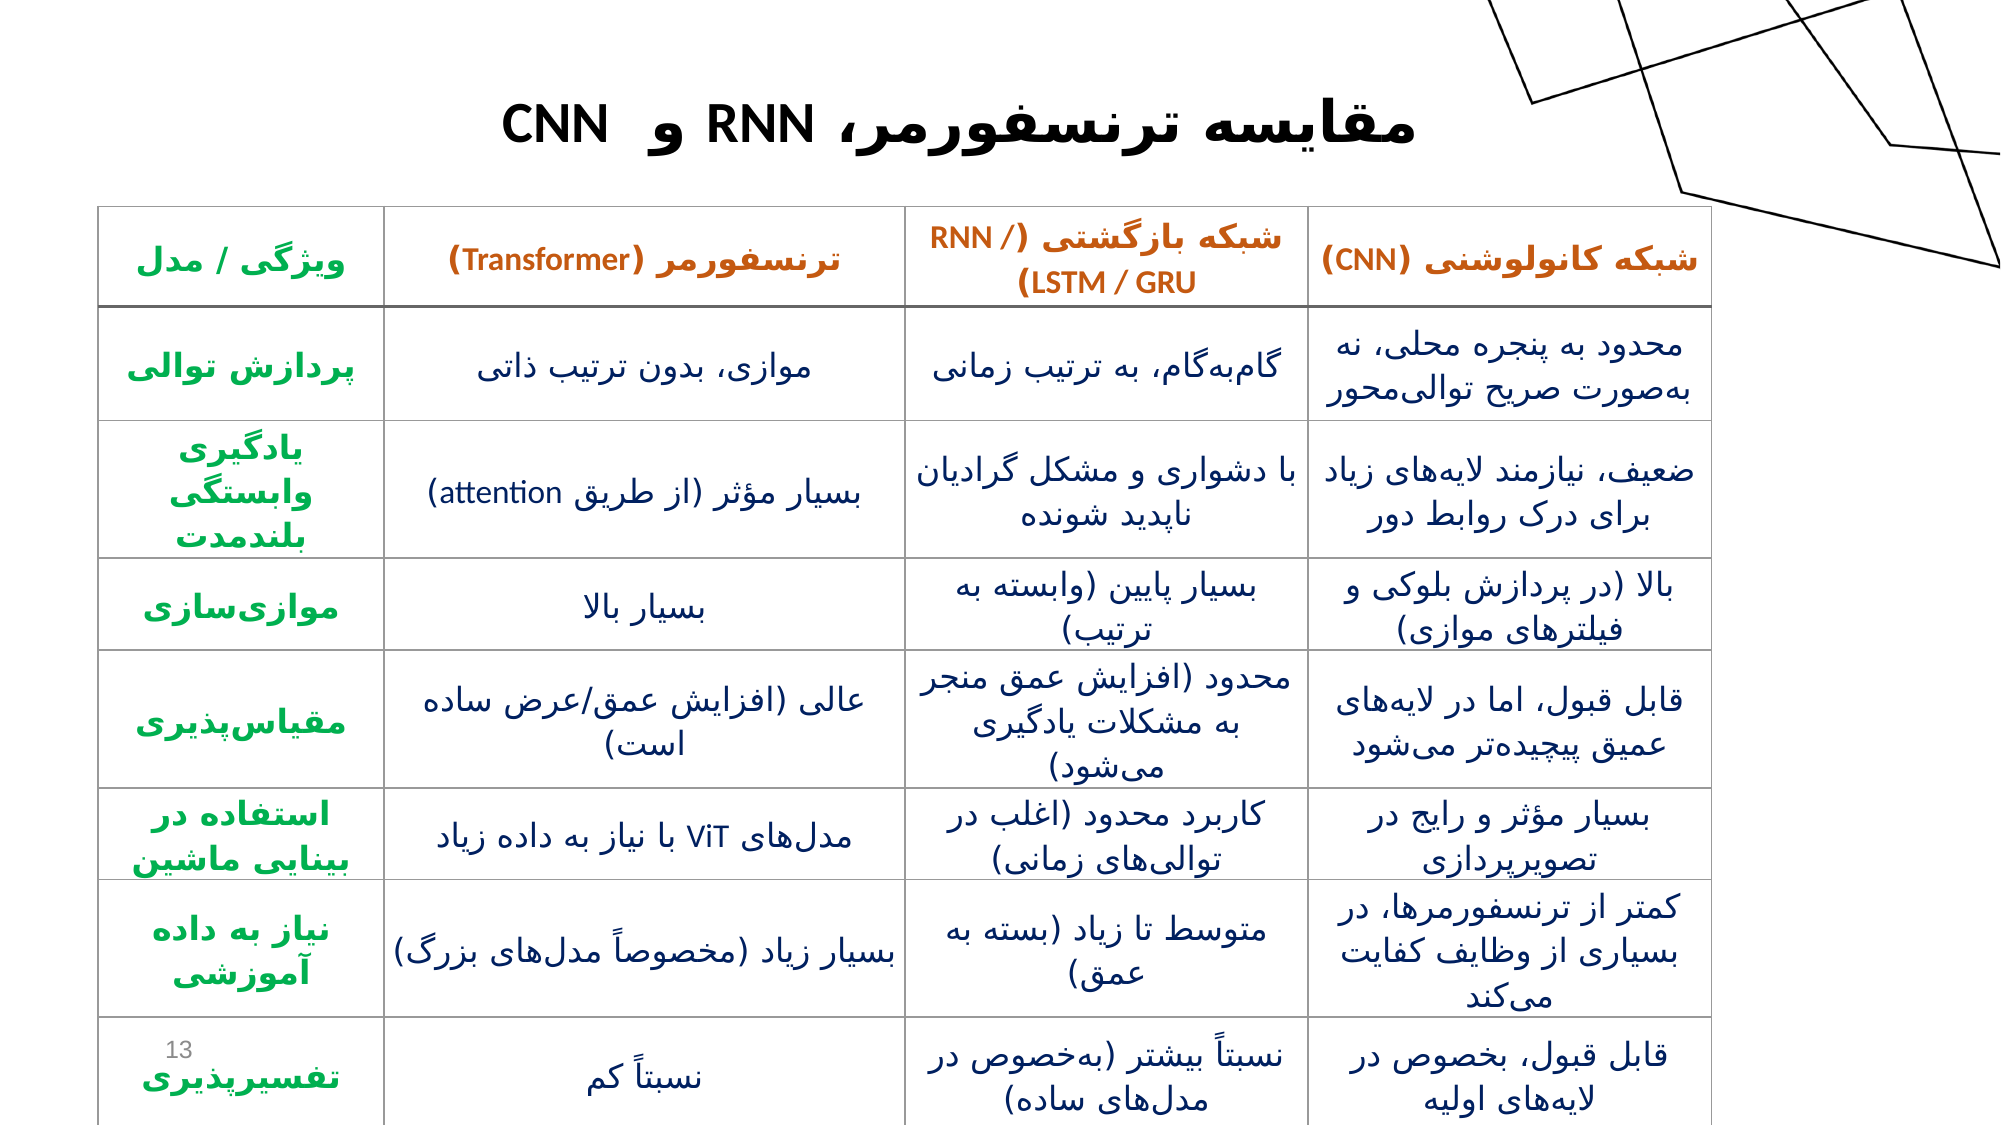

مقایسه ترنسفورمر، RNN و  CNN
| ویژگی / مدل | ترنسفورمر (Transformer) | شبکه بازگشتی (RNN / LSTM / GRU) | شبکه کانولوشنی (CNN) |
| --- | --- | --- | --- |
| پردازش توالی | موازی، بدون ترتیب ذاتی | گام‌به‌گام، به ترتیب زمانی | محدود به پنجره محلی، نه به‌صورت صریح توالی‌محور |
| یادگیری وابستگی بلندمدت | بسیار مؤثر (از طریق attention) | با دشواری و مشکل گرادیان ناپدید شونده | ضعیف، نیازمند لایه‌های زیاد برای درک روابط دور |
| موازی‌سازی | بسیار بالا | بسیار پایین (وابسته به ترتیب) | بالا (در پردازش بلوکی و فیلترهای موازی) |
| مقیاس‌پذیری | عالی (افزایش عمق/عرض ساده است) | محدود (افزایش عمق منجر به مشکلات یادگیری می‌شود) | قابل قبول، اما در لایه‌های عمیق پیچیده‌تر می‌شود |
| استفاده در بینایی ماشین | مدل‌های ViT با نیاز به داده زیاد | کاربرد محدود (اغلب در توالی‌های زمانی) | بسیار مؤثر و رایج در تصویرپردازی |
| نیاز به داده آموزشی | بسیار زیاد (مخصوصاً مدل‌های بزرگ) | متوسط تا زیاد (بسته به عمق) | کمتر از ترنسفورمرها، در بسیاری از وظایف کفایت می‌کند |
| تفسیرپذیری | نسبتاً کم | نسبتاً بیشتر (به‌خصوص در مدل‌های ساده) | قابل قبول، بخصوص در لایه‌های اولیه |
13